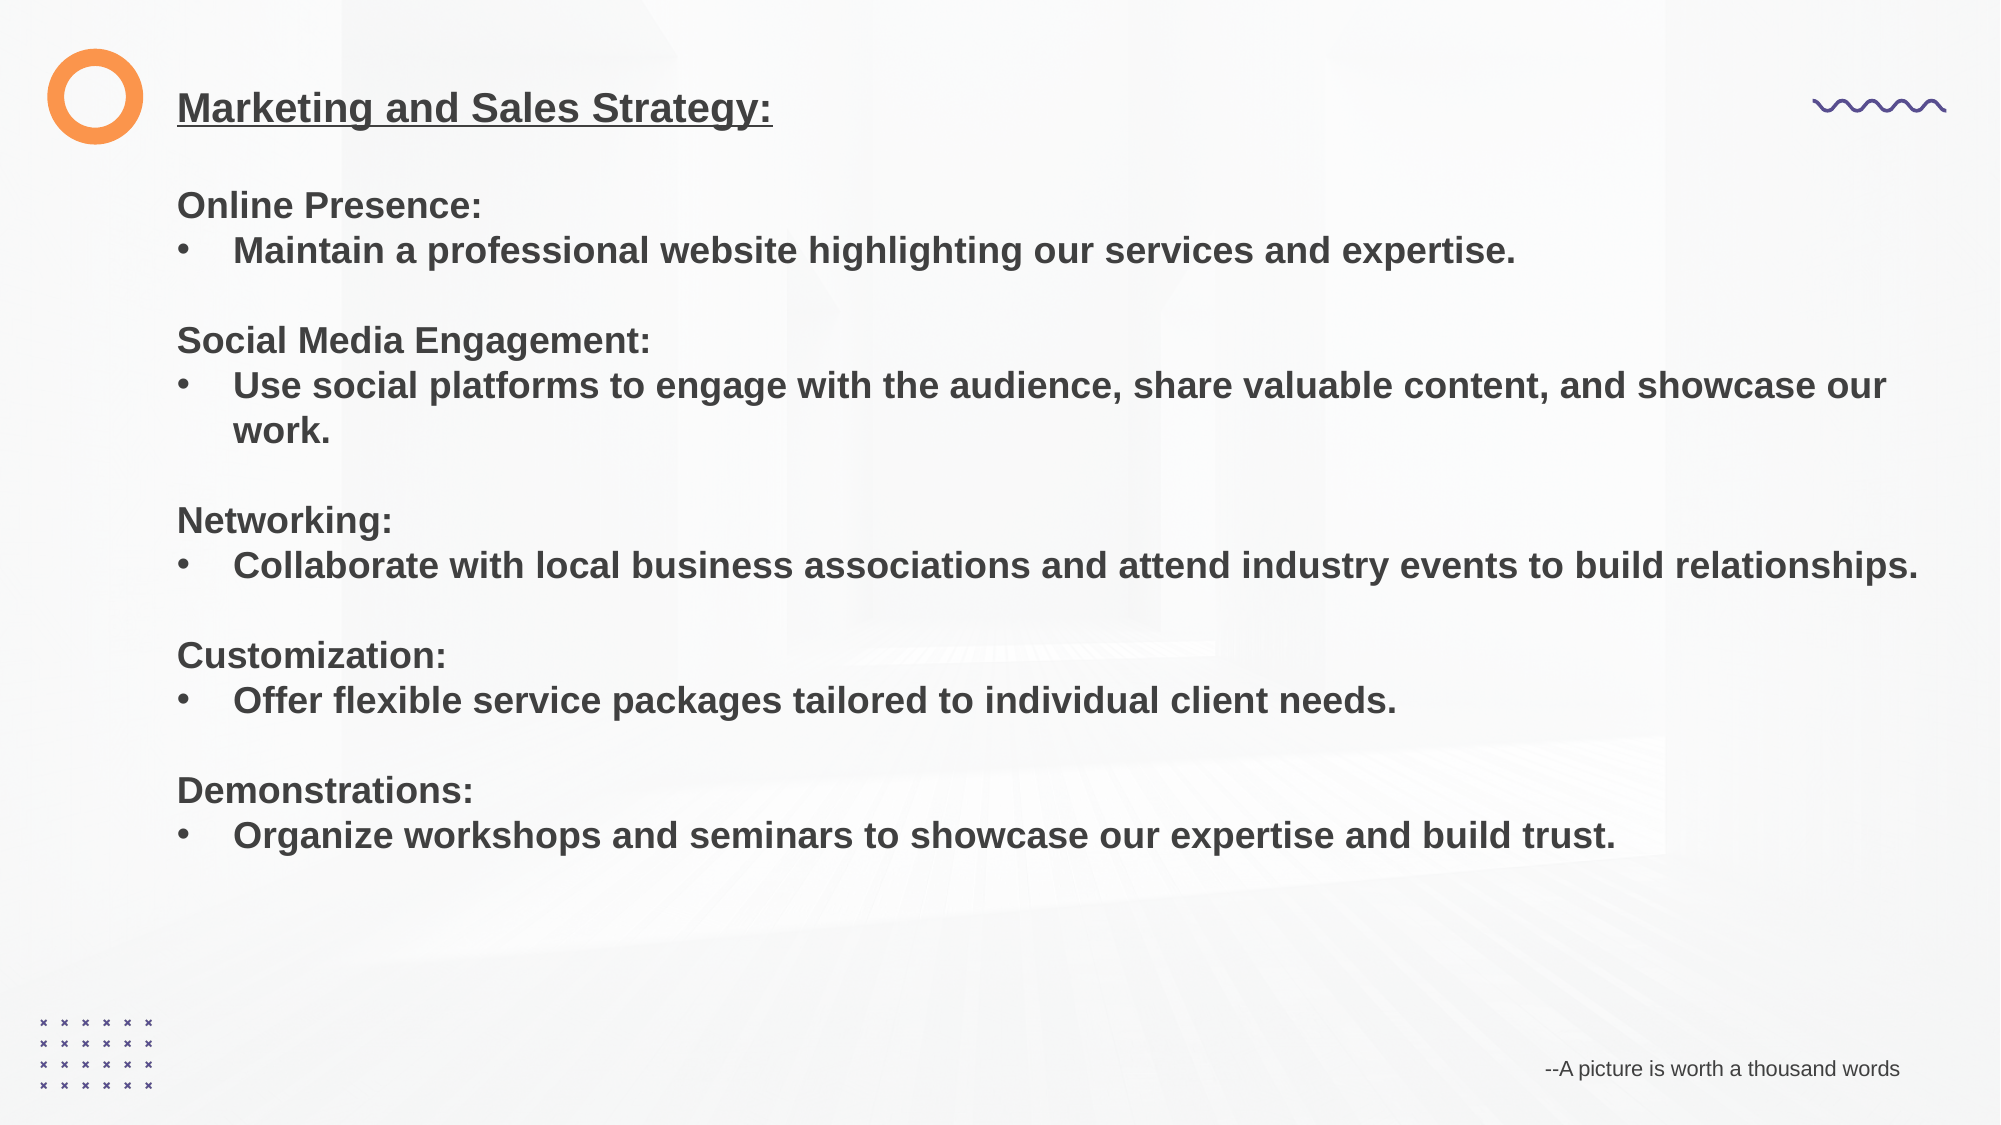

Marketing and Sales Strategy:

Online Presence:
Maintain a professional website highlighting our services and expertise.

Social Media Engagement:
Use social platforms to engage with the audience, share valuable content, and showcase our work.

Networking:
Collaborate with local business associations and attend industry events to build relationships.

Customization:
Offer flexible service packages tailored to individual client needs.

Demonstrations:
Organize workshops and seminars to showcase our expertise and build trust.